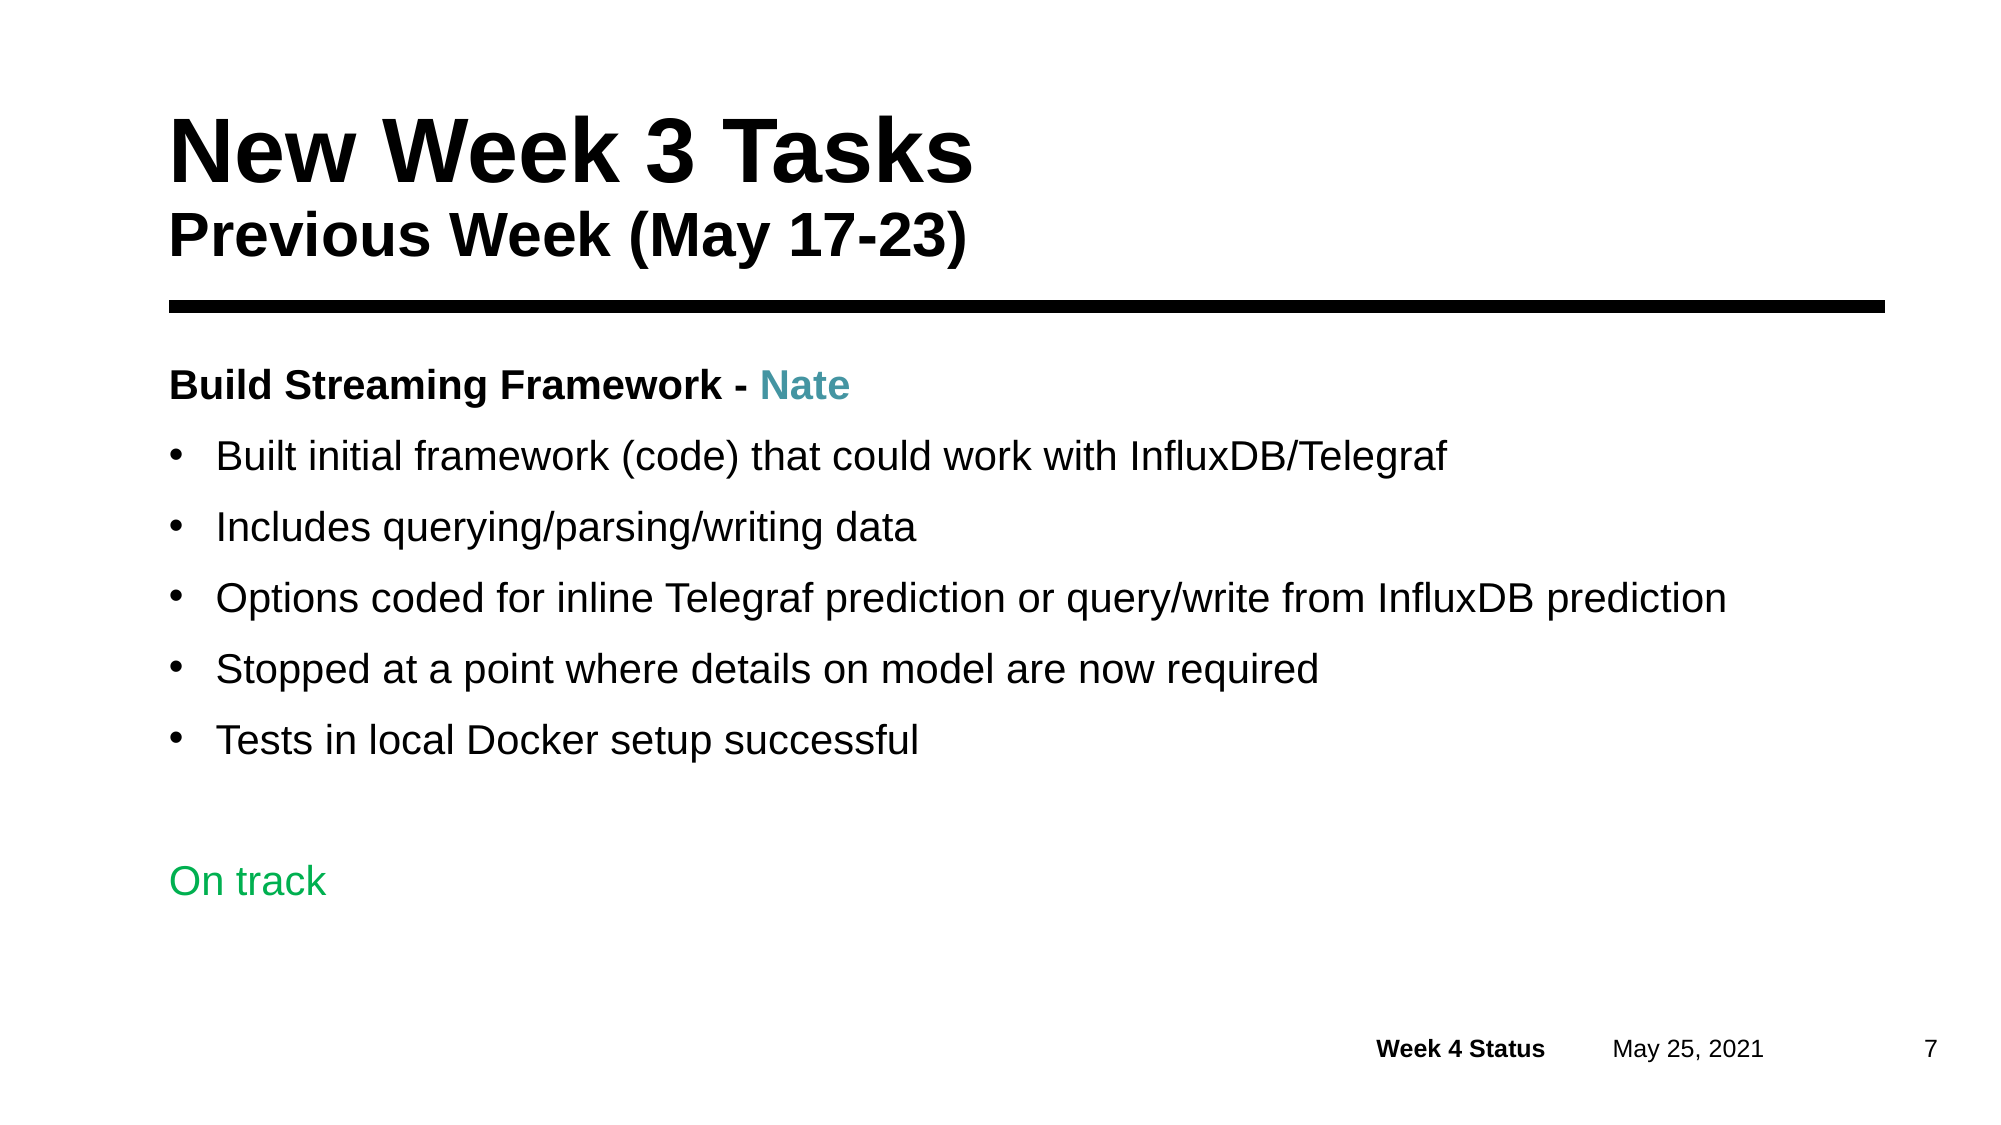

# New Week 3 Tasks Previous Week (May 17-23)

Build Streaming Framework - Nate
Built initial framework (code) that could work with InfluxDB/Telegraf
Includes querying/parsing/writing data
Options coded for inline Telegraf prediction or query/write from InfluxDB prediction
Stopped at a point where details on model are now required
Tests in local Docker setup successful

On track

May 25, 2021
7
Week 4 Status